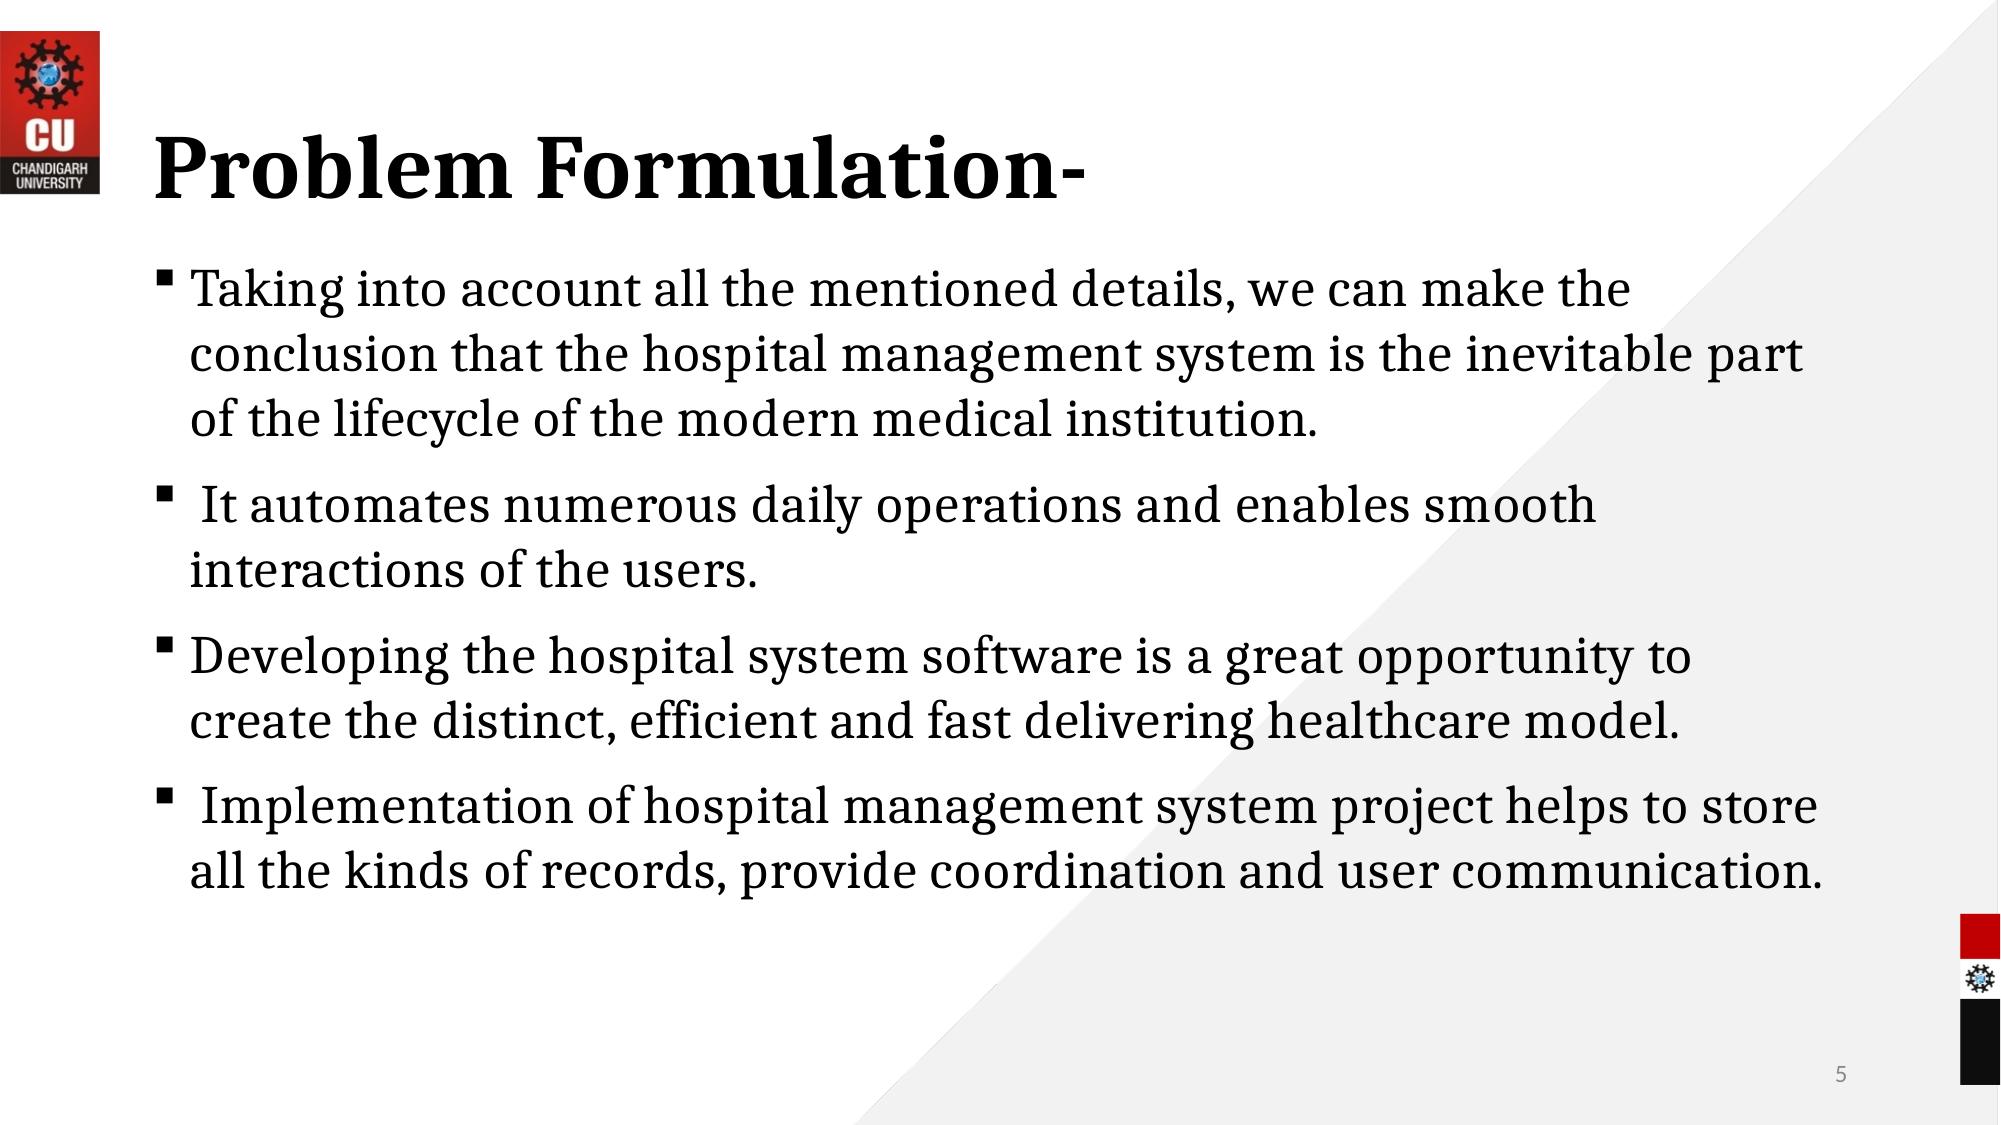

# Problem Formulation-
Taking into account all the mentioned details, we can make the conclusion that the hospital management system is the inevitable part of the lifecycle of the modern medical institution.
 It automates numerous daily operations and enables smooth interactions of the users.
Developing the hospital system software is a great opportunity to create the distinct, efficient and fast delivering healthcare model.
 Implementation of hospital management system project helps to store all the kinds of records, provide coordination and user communication.
5